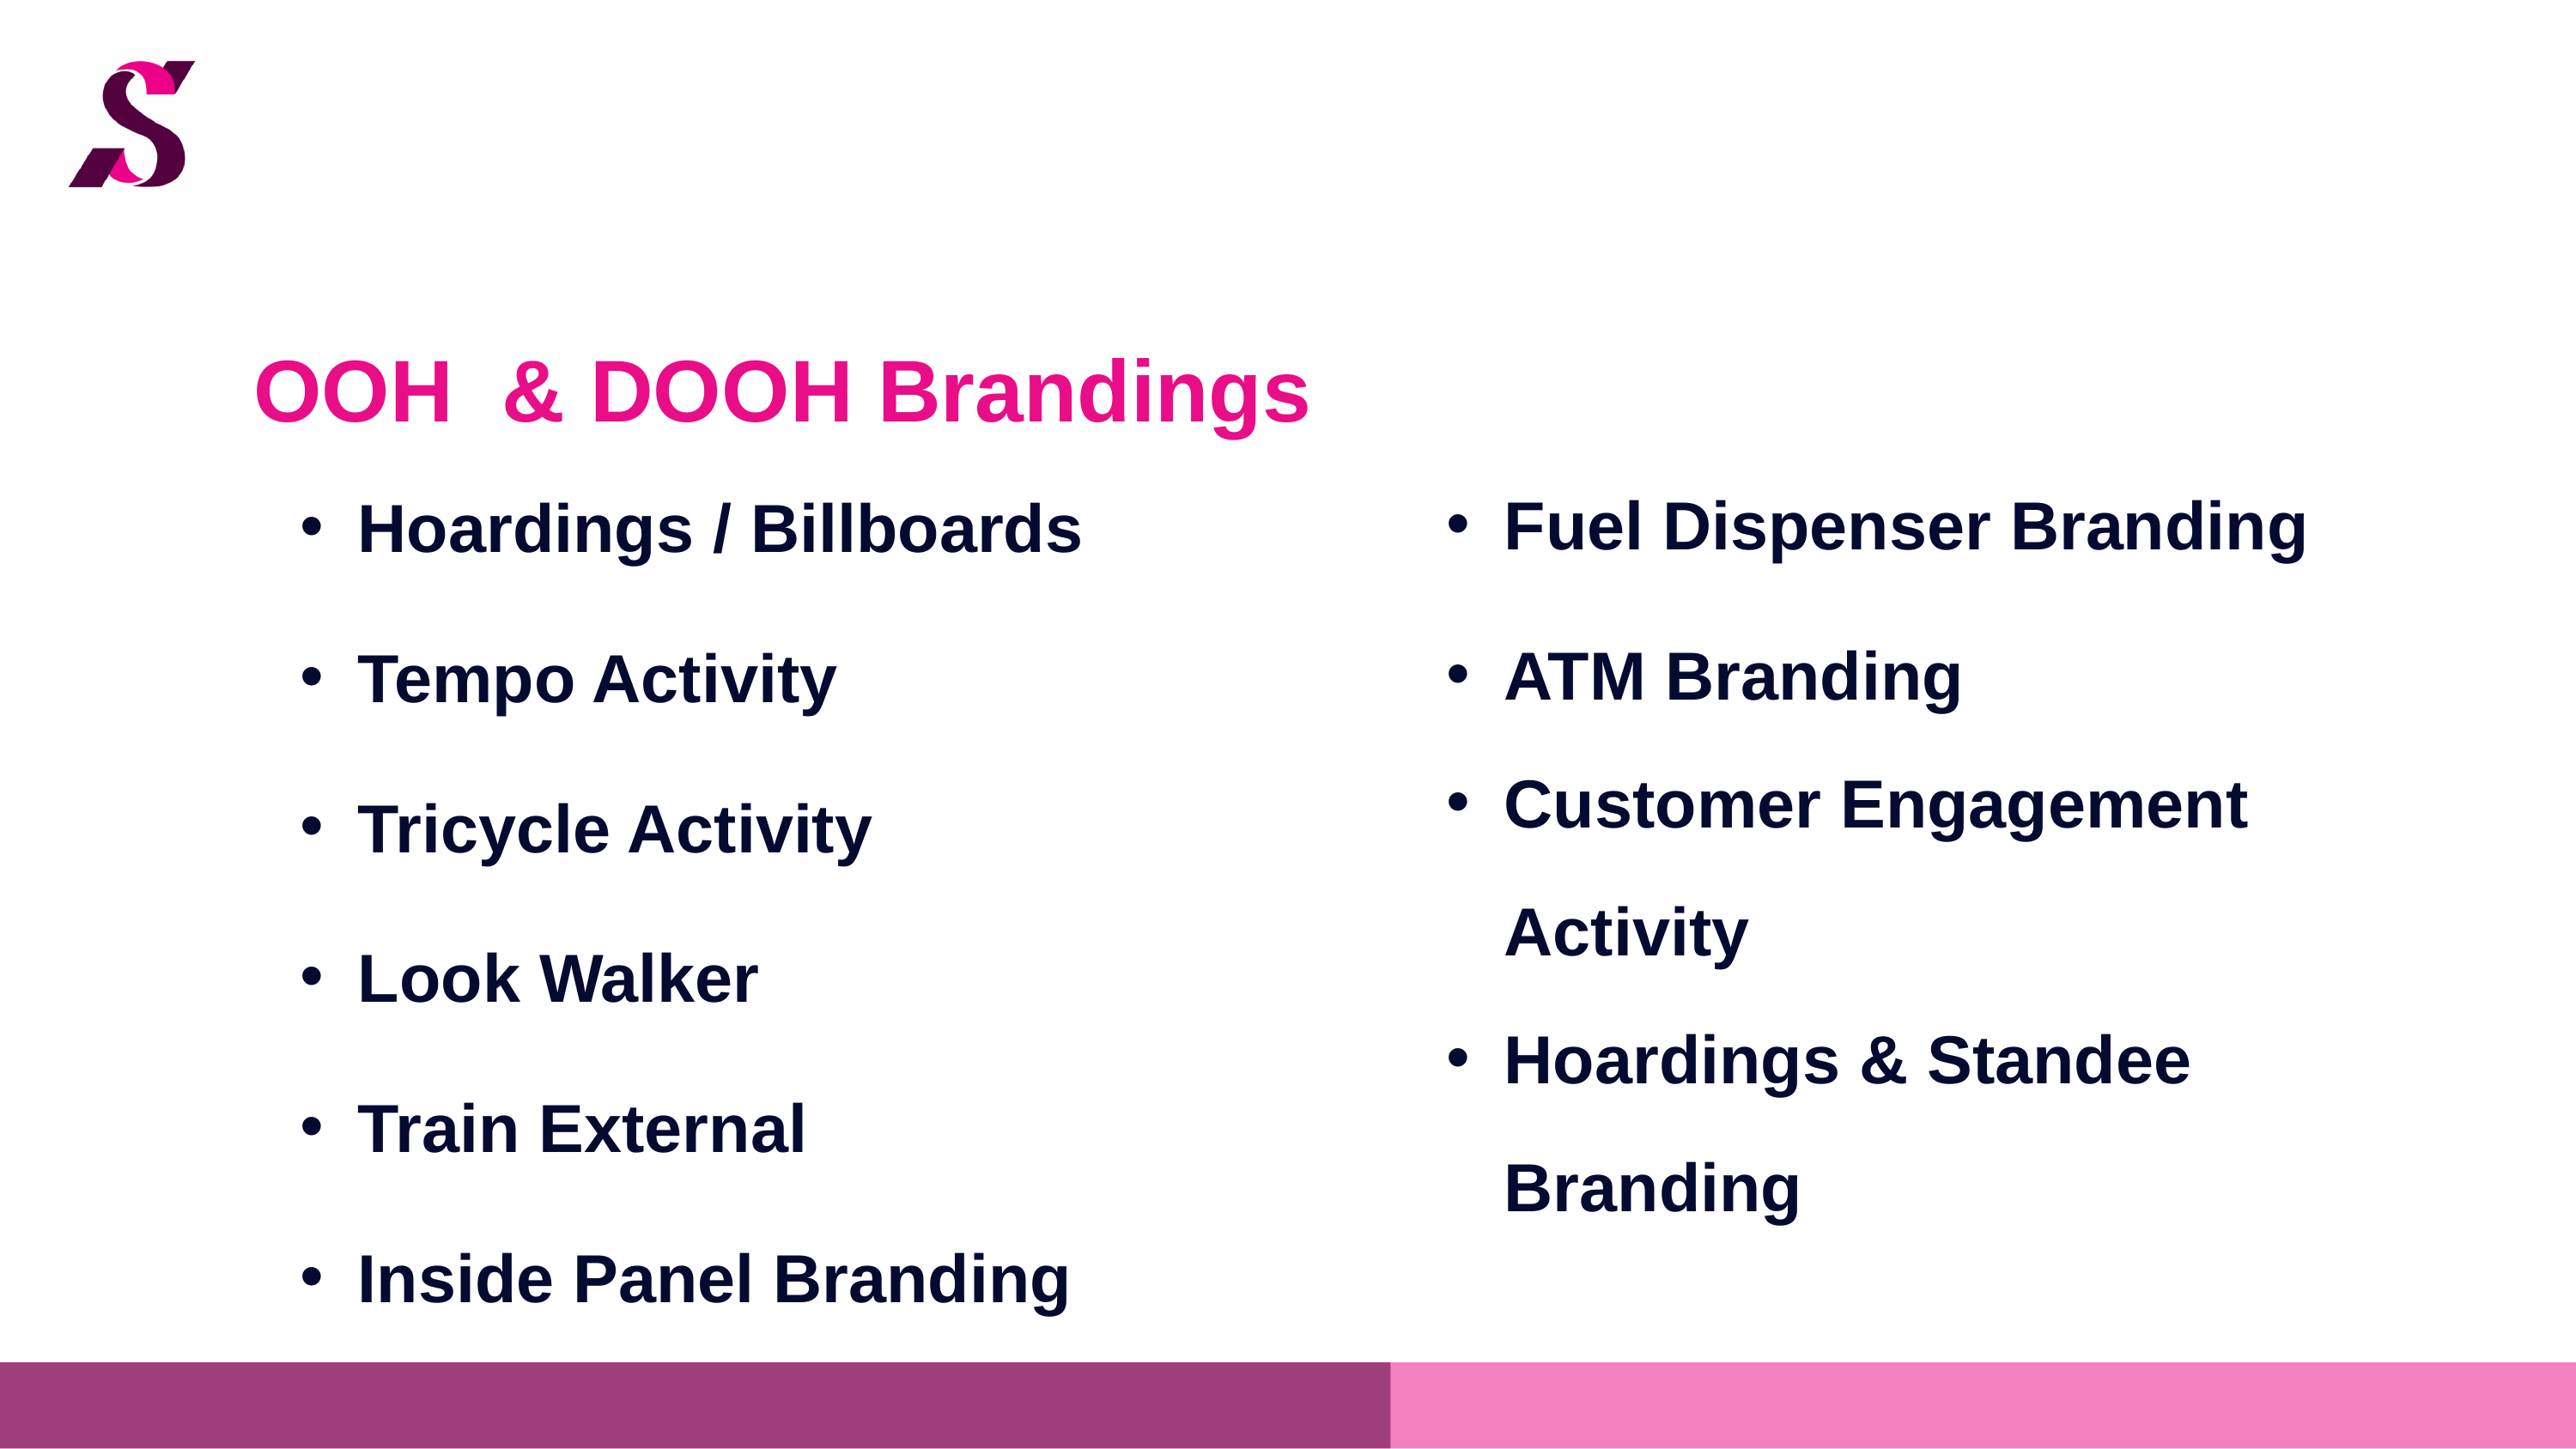

OOH  & DOOH Brandings
Hoardings / Billboards
Tempo Activity
Tricycle Activity
Look Walker
Train External
Inside Panel Branding
Fuel Dispenser Branding
ATM Branding
Customer Engagement Activity
Hoardings & Standee Branding